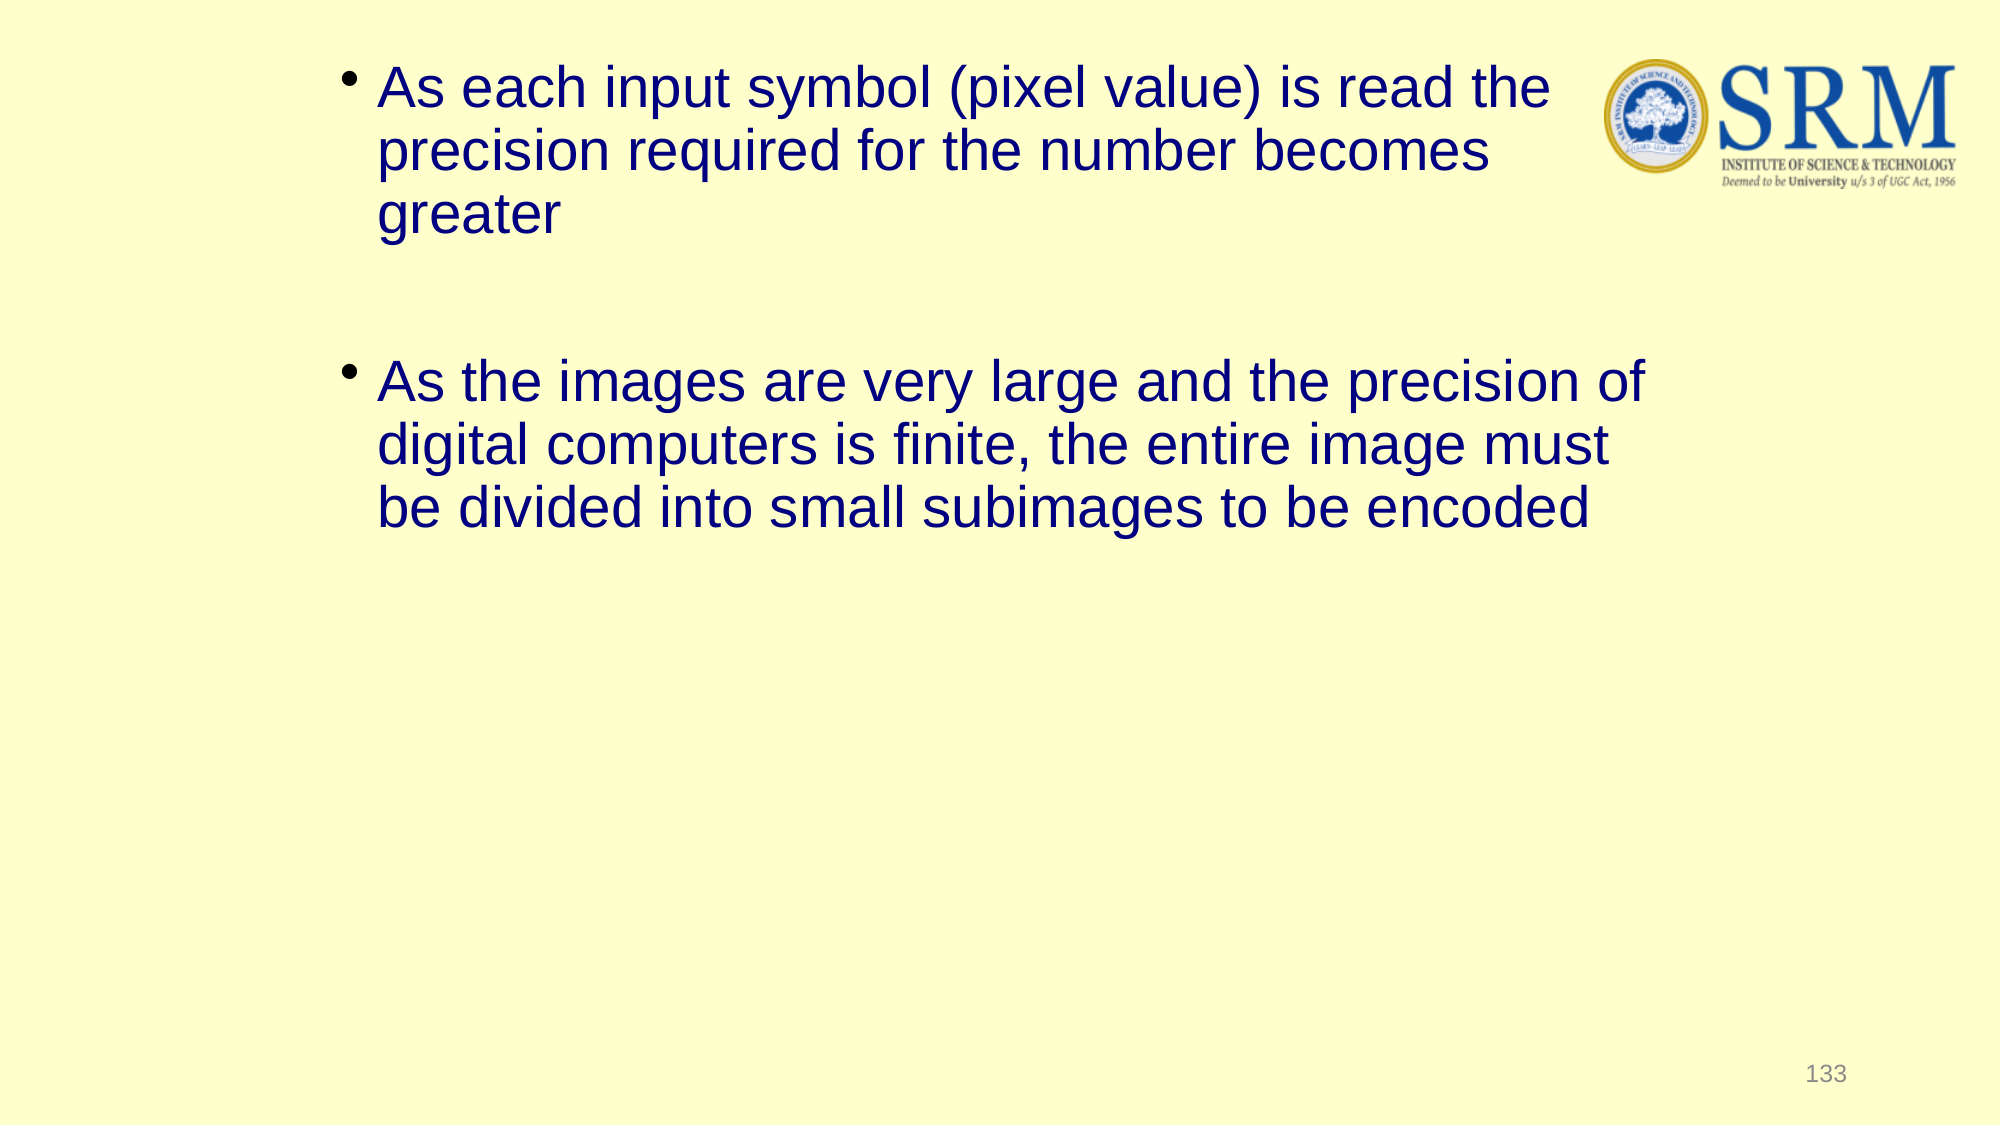

As each input symbol (pixel value) is read the precision required for the number becomes greater

As the images are very large and the precision of digital computers is finite, the entire image must be divided into small subimages to be encoded
133